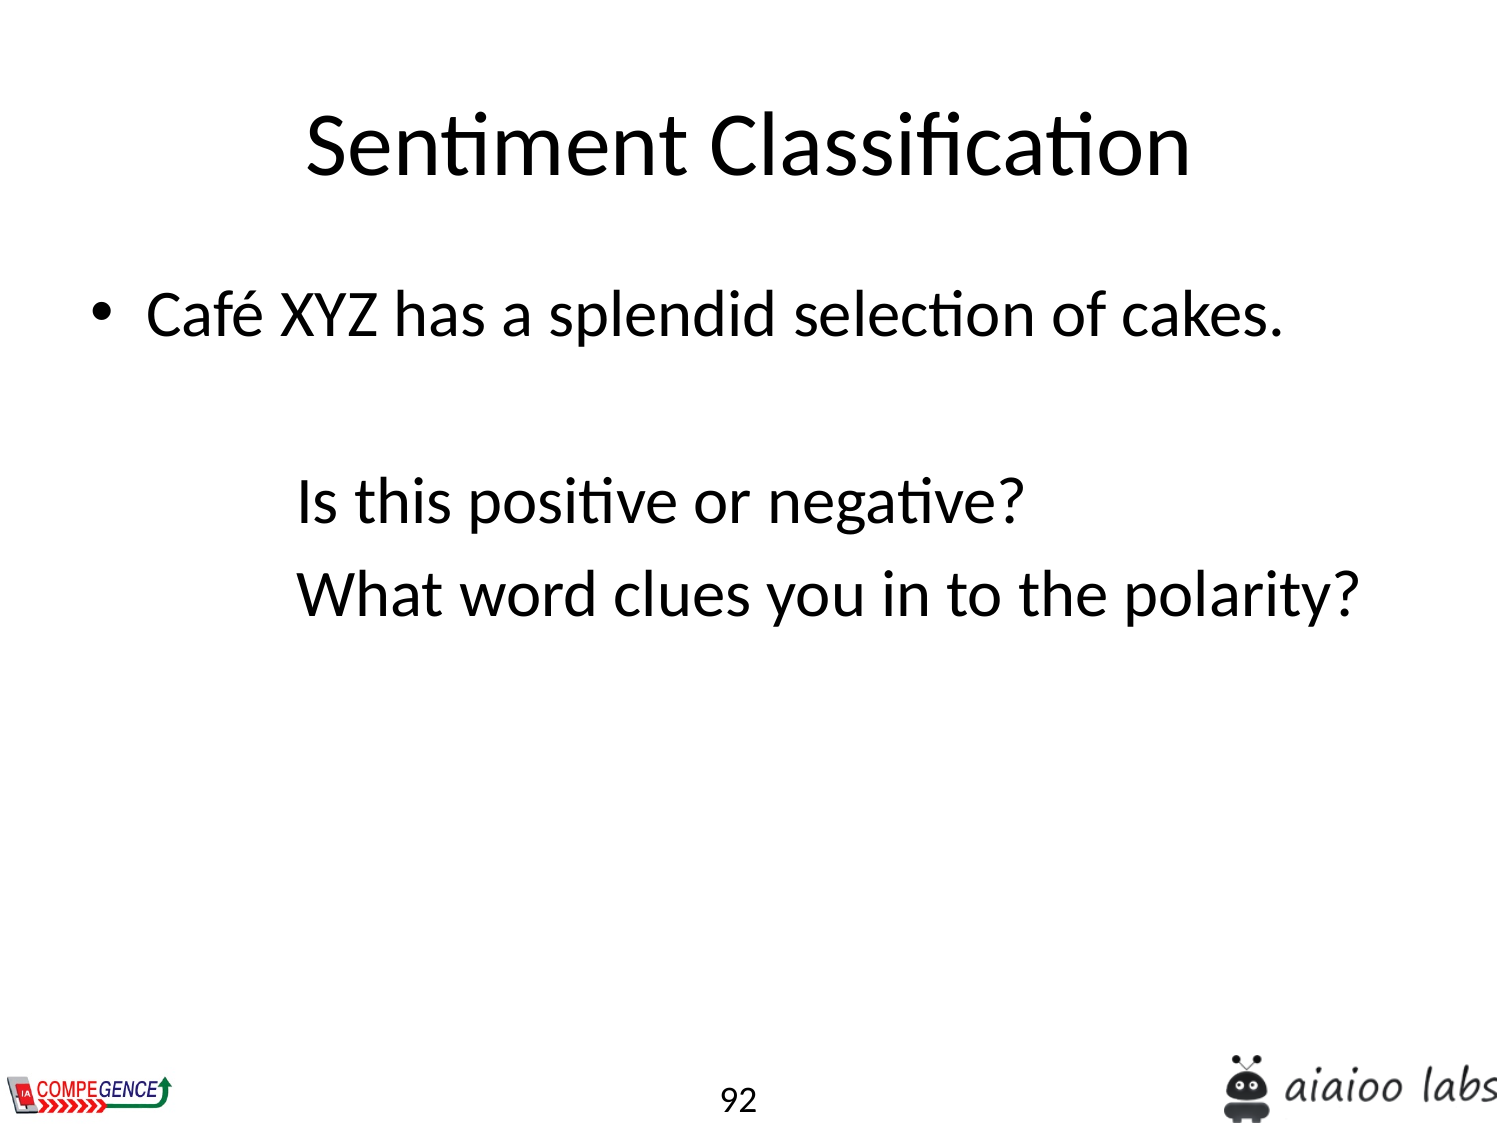

# Sentiment Classification
Café XYZ has a splendid selection of cakes.

		Is this positive or negative?
		What word clues you in to the polarity?